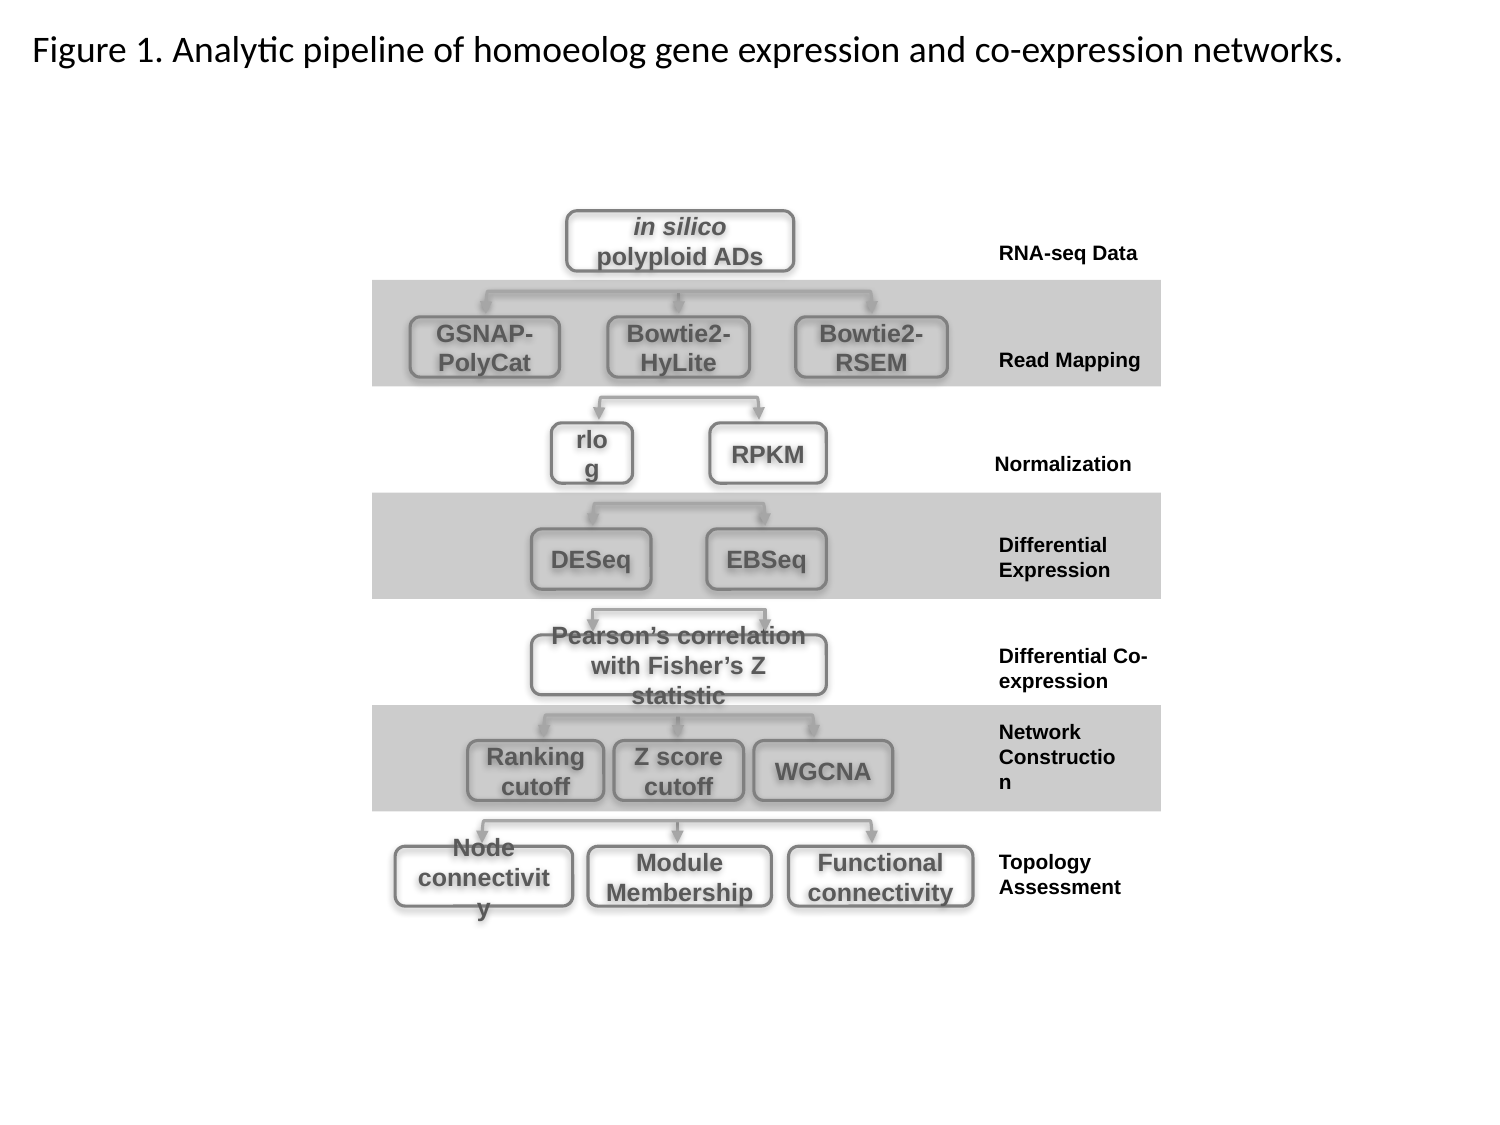

Figure 1. Analytic pipeline of homoeolog gene expression and co-expression networks.
|  |
| --- |
|  |
|  |
|  |
|  |
|  |
|  |
in silico polyploid ADs
RNA-seq Data

GSNAP-PolyCat
Bowtie2-HyLite
Bowtie2-RSEM

Read Mapping
rlog
RPKM

Normalization
Differential Expression
DESeq
EBSeq

Differential Co-expression
Pearson’s correlation with Fisher’s Z statistic

Network Construction
Ranking cutoff
Z score cutoff
WGCNA

Topology Assessment
Node connectivity
Module Membership
Functional connectivity